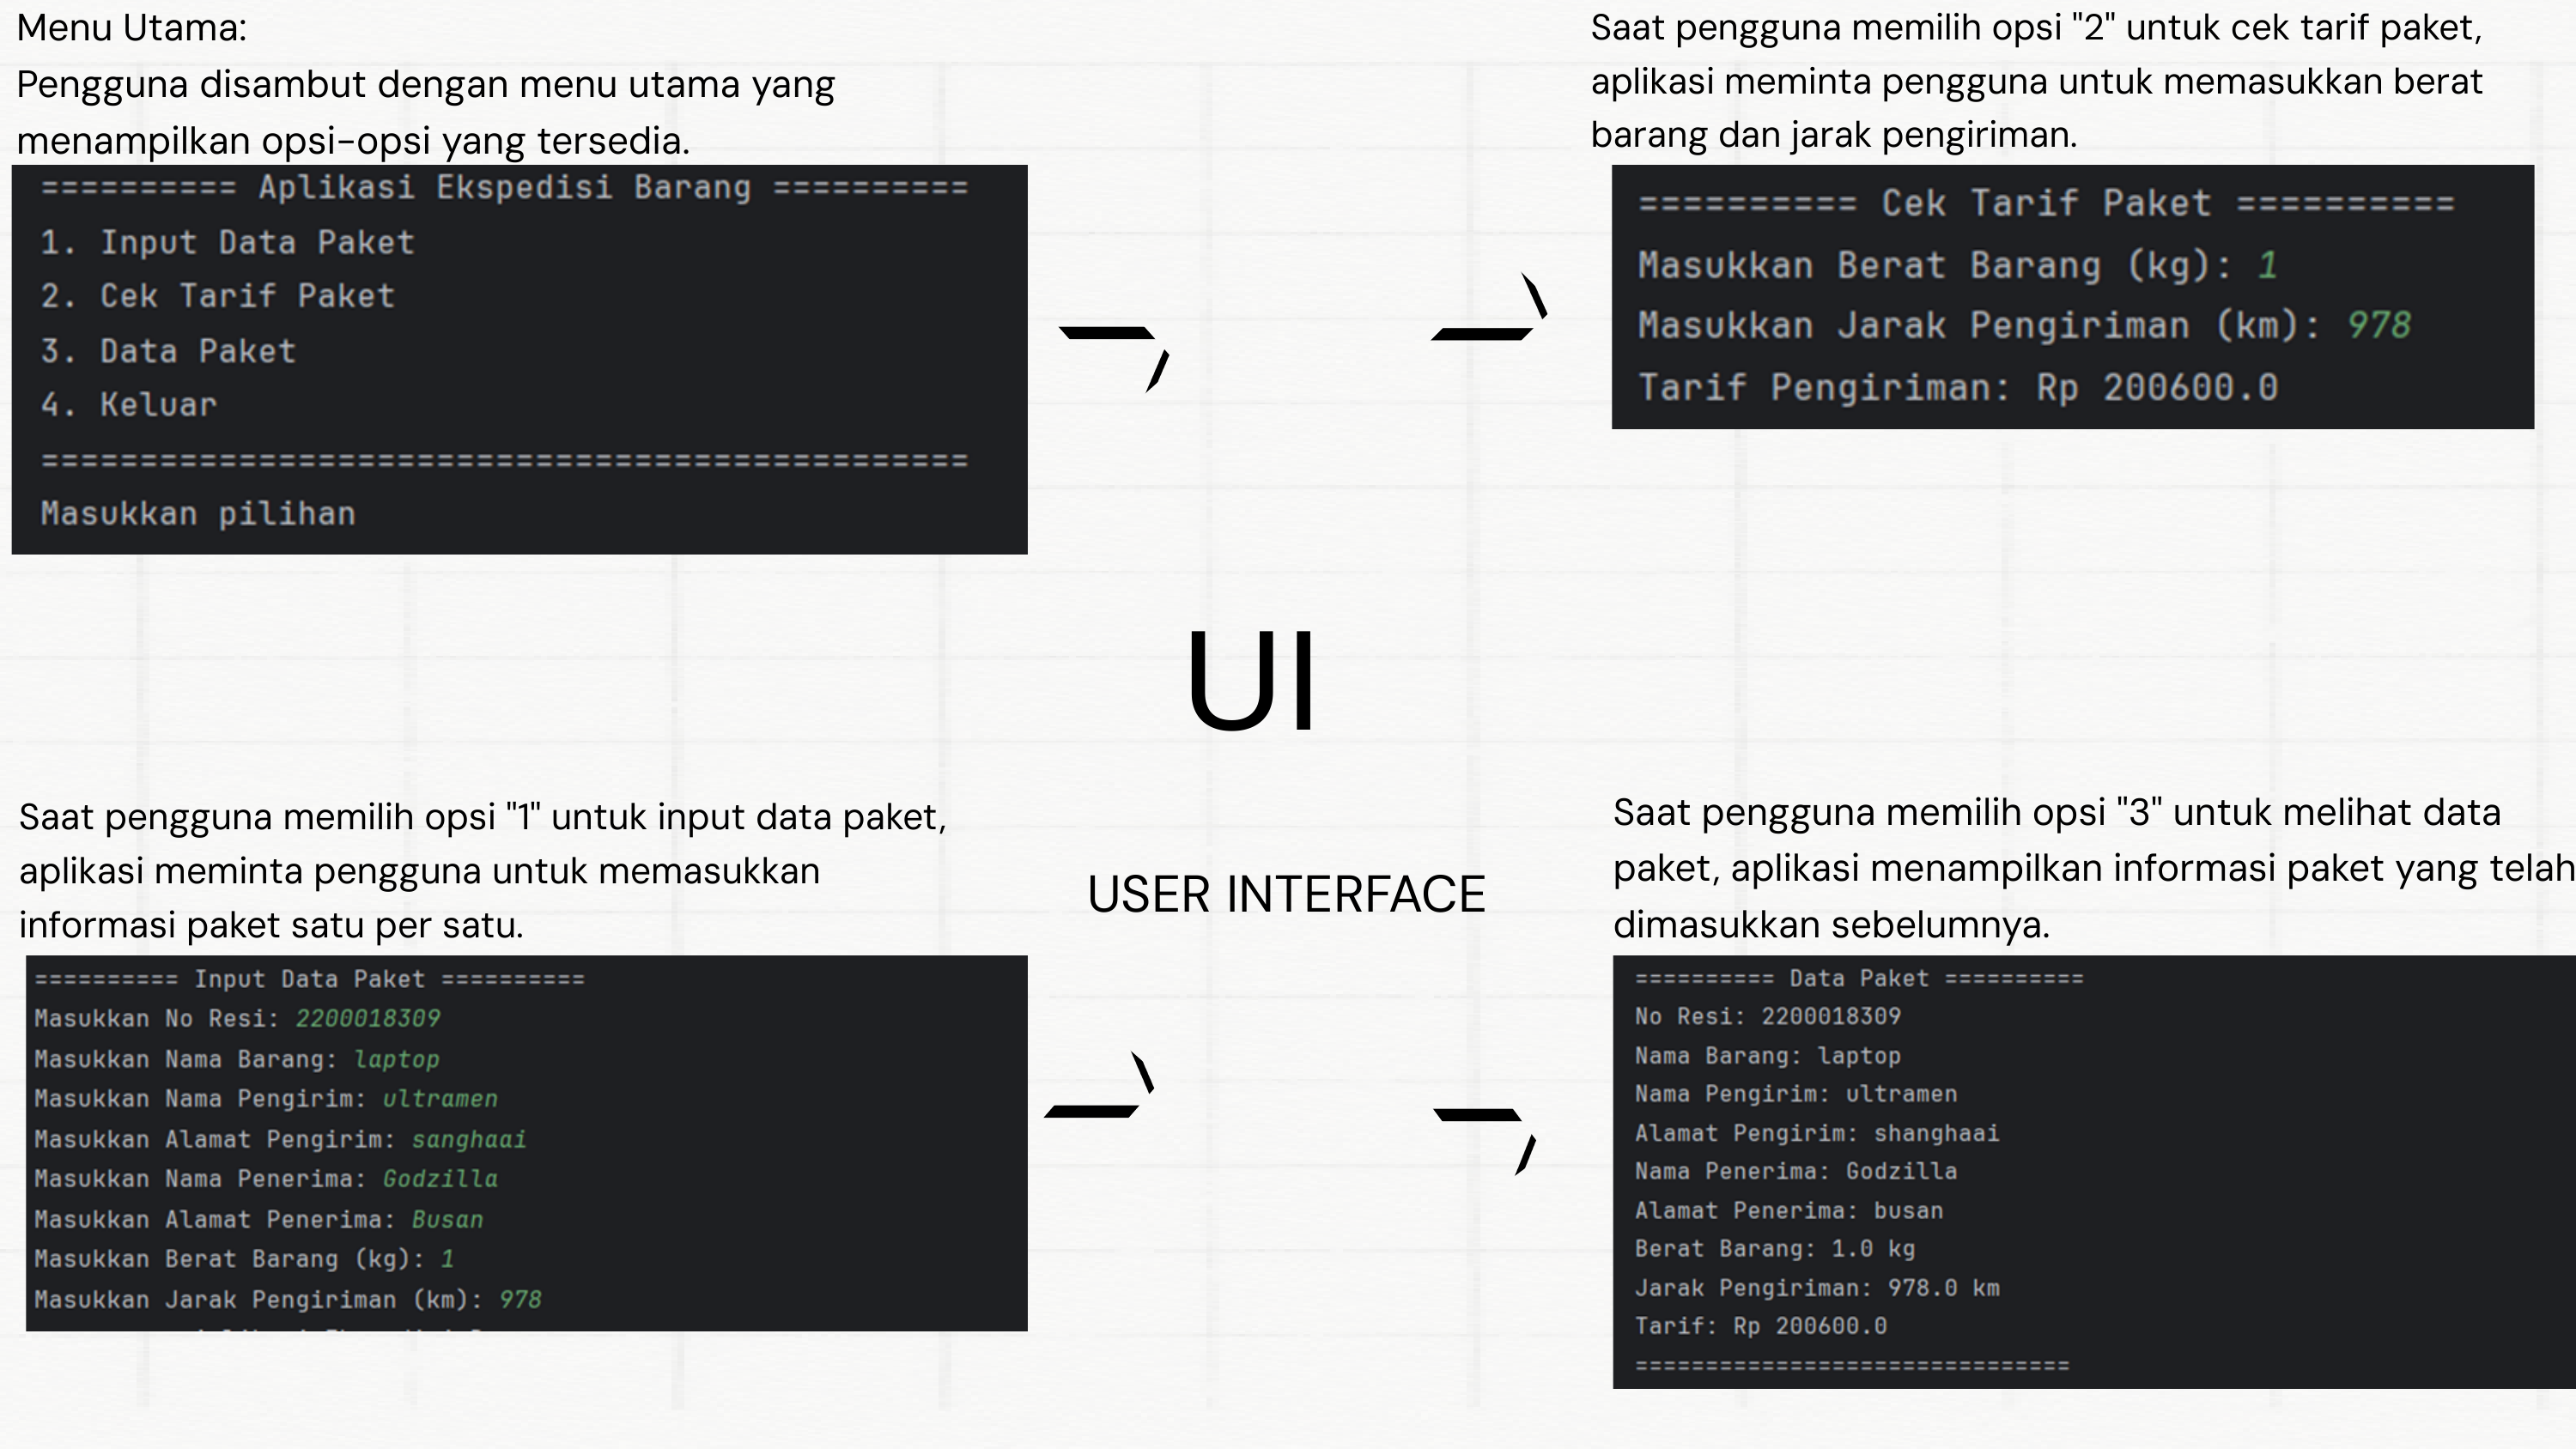

Menu Utama:
Pengguna disambut dengan menu utama yang menampilkan opsi-opsi yang tersedia.

Saat pengguna memilih opsi "2" untuk cek tarif paket, aplikasi meminta pengguna untuk memasukkan berat barang dan jarak pengiriman.

UI
Saat pengguna memilih opsi "3" untuk melihat data paket, aplikasi menampilkan informasi paket yang telah dimasukkan sebelumnya.

Saat pengguna memilih opsi "1" untuk input data paket, aplikasi meminta pengguna untuk memasukkan informasi paket satu per satu.

USER INTERFACE